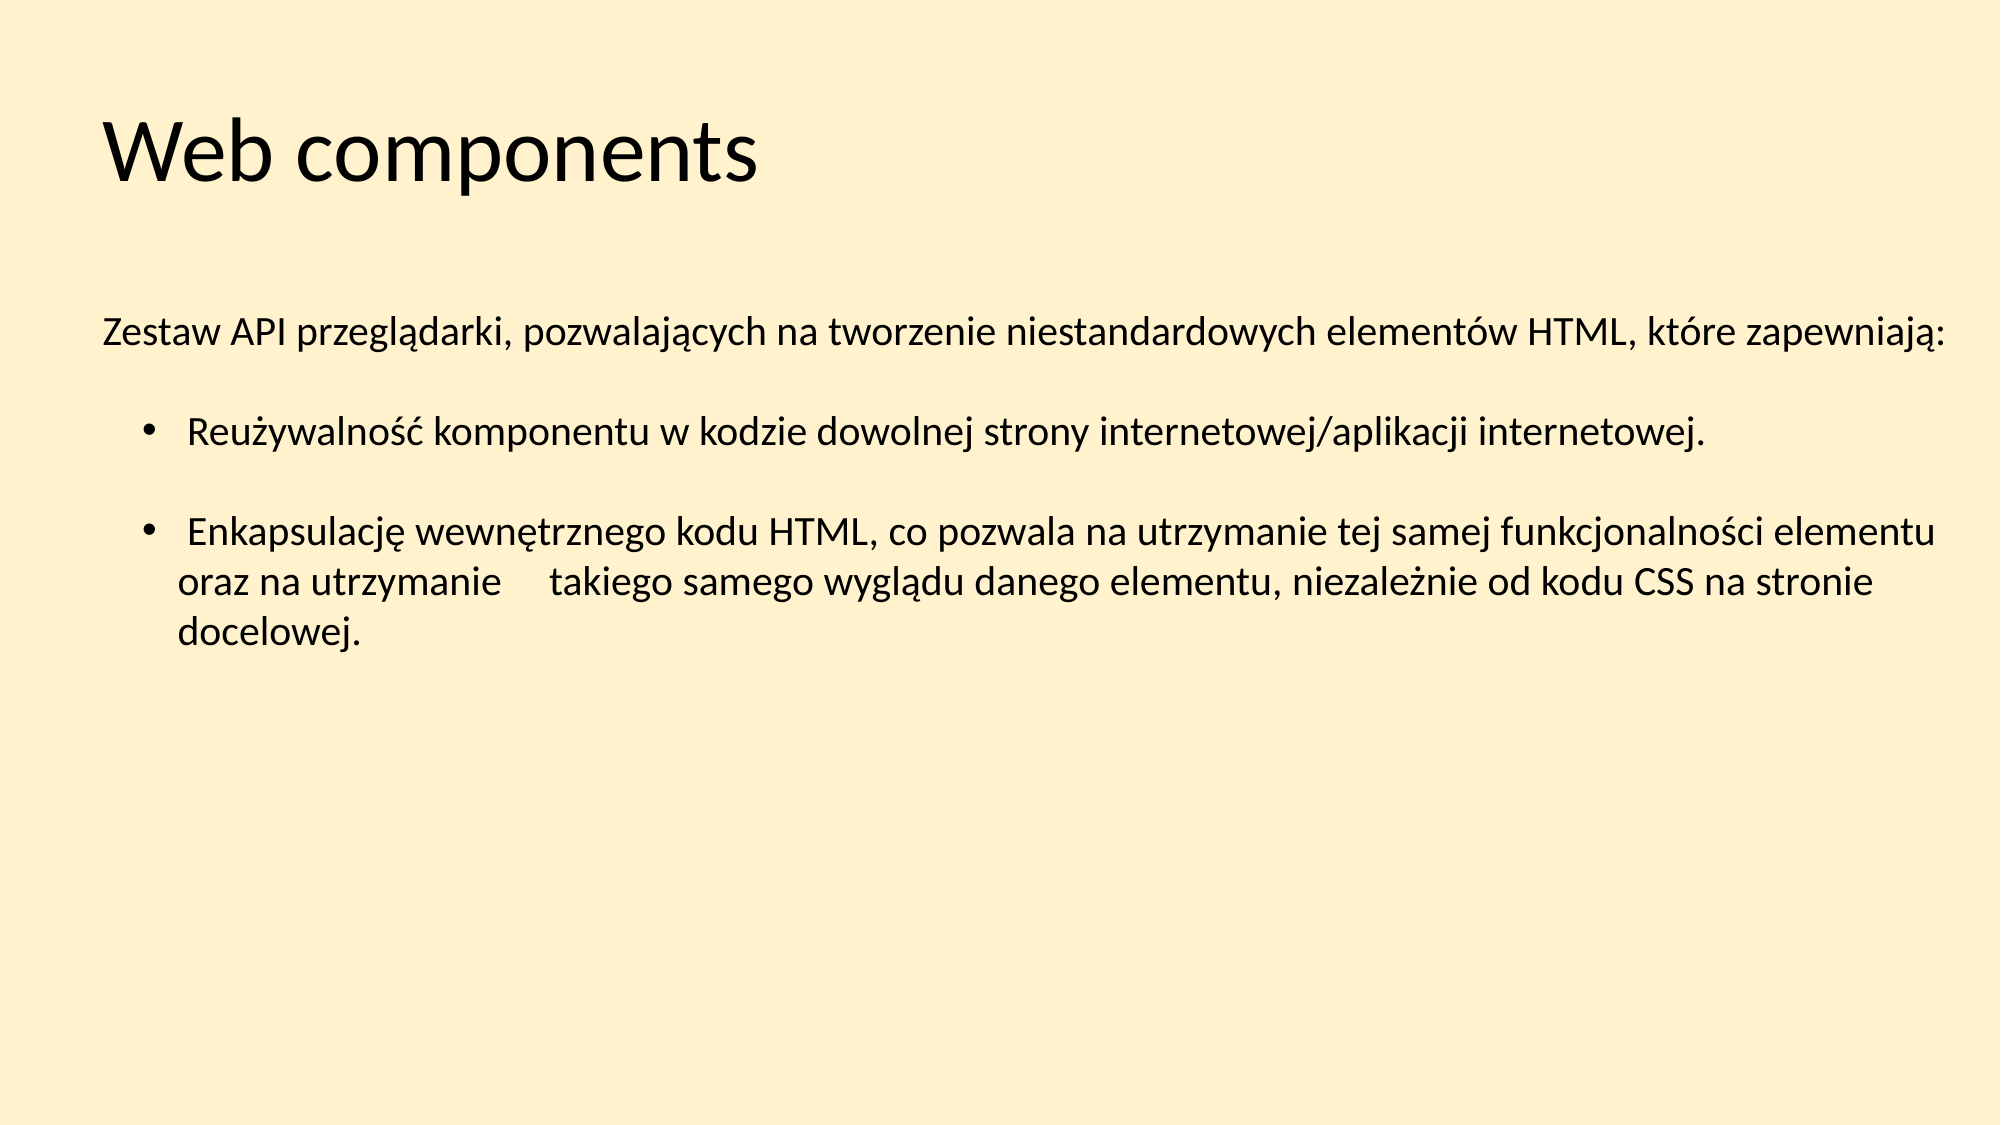

# Web components
Zestaw API przeglądarki, pozwalających na tworzenie niestandardowych elementów HTML, które zapewniają:

 Reużywalność komponentu w kodzie dowolnej strony internetowej/aplikacji internetowej.

 Enkapsulację wewnętrznego kodu HTML, co pozwala na utrzymanie tej samej funkcjonalności elementu oraz na utrzymanie     takiego samego wyglądu danego elementu, niezależnie od kodu CSS na stronie docelowej.